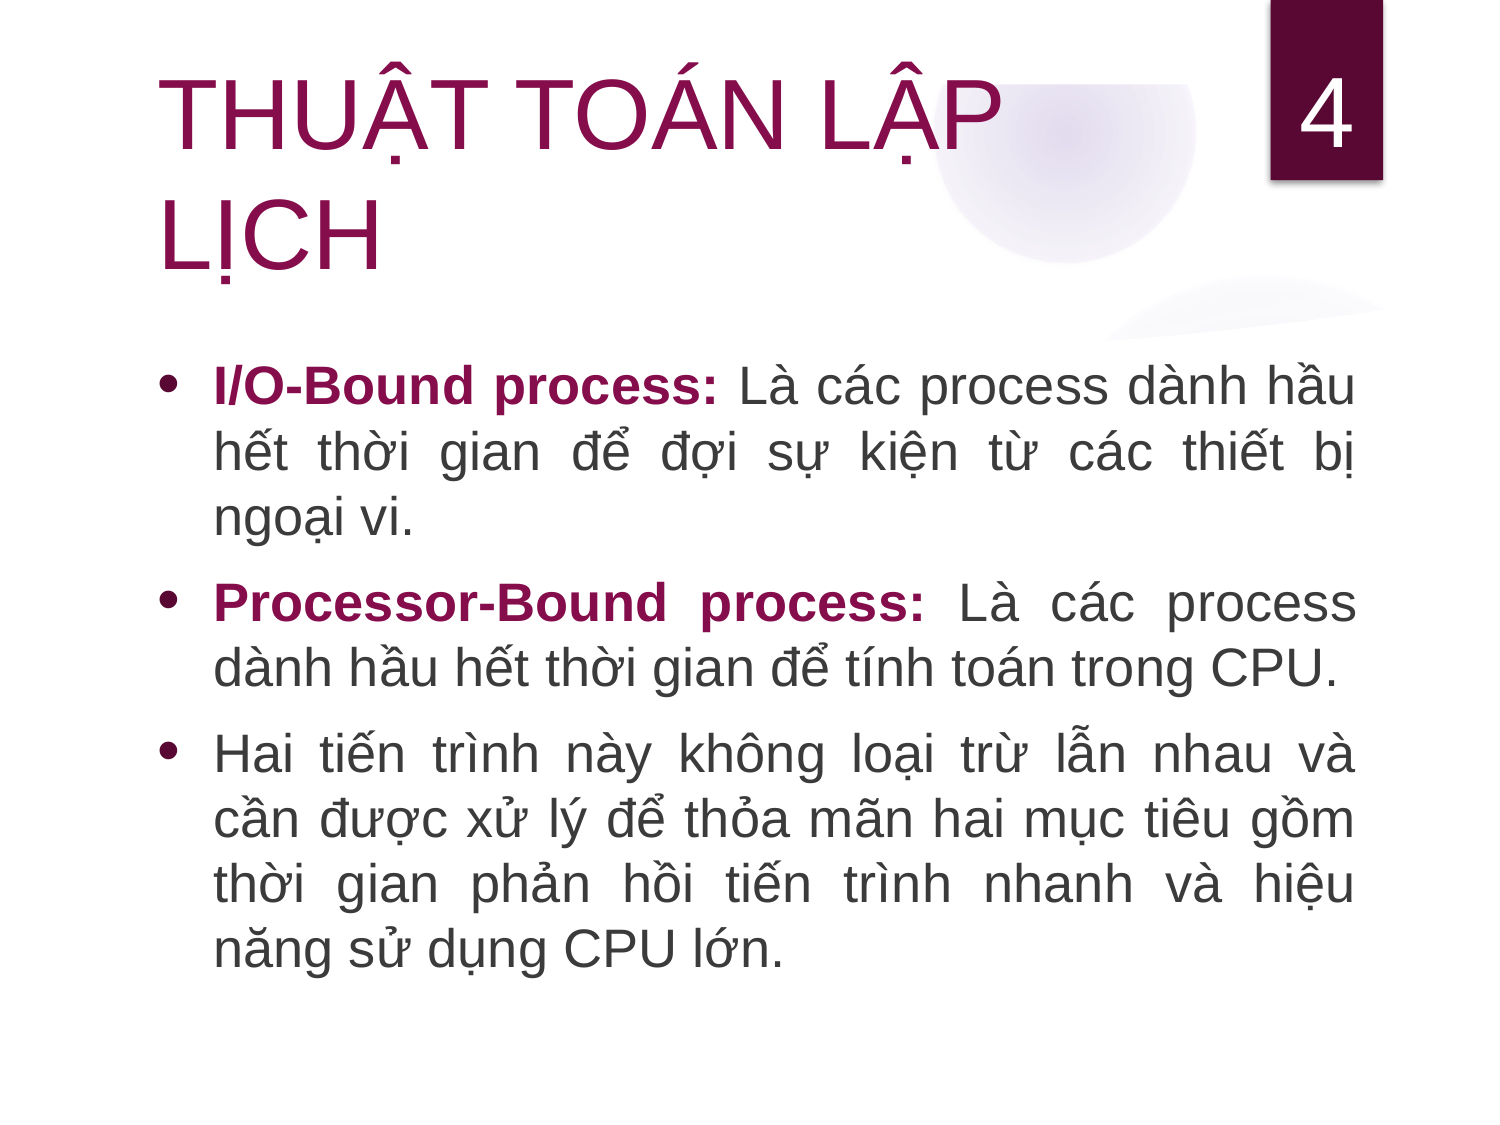

4
# THUẬT TOÁN LẬP LỊCH
I/O-Bound process: Là các process dành hầu hết thời gian để đợi sự kiện từ các thiết bị ngoại vi.
Processor-Bound process: Là các process dành hầu hết thời gian để tính toán trong CPU.
Hai tiến trình này không loại trừ lẫn nhau và cần được xử lý để thỏa mãn hai mục tiêu gồm thời gian phản hồi tiến trình nhanh và hiệu năng sử dụng CPU lớn.